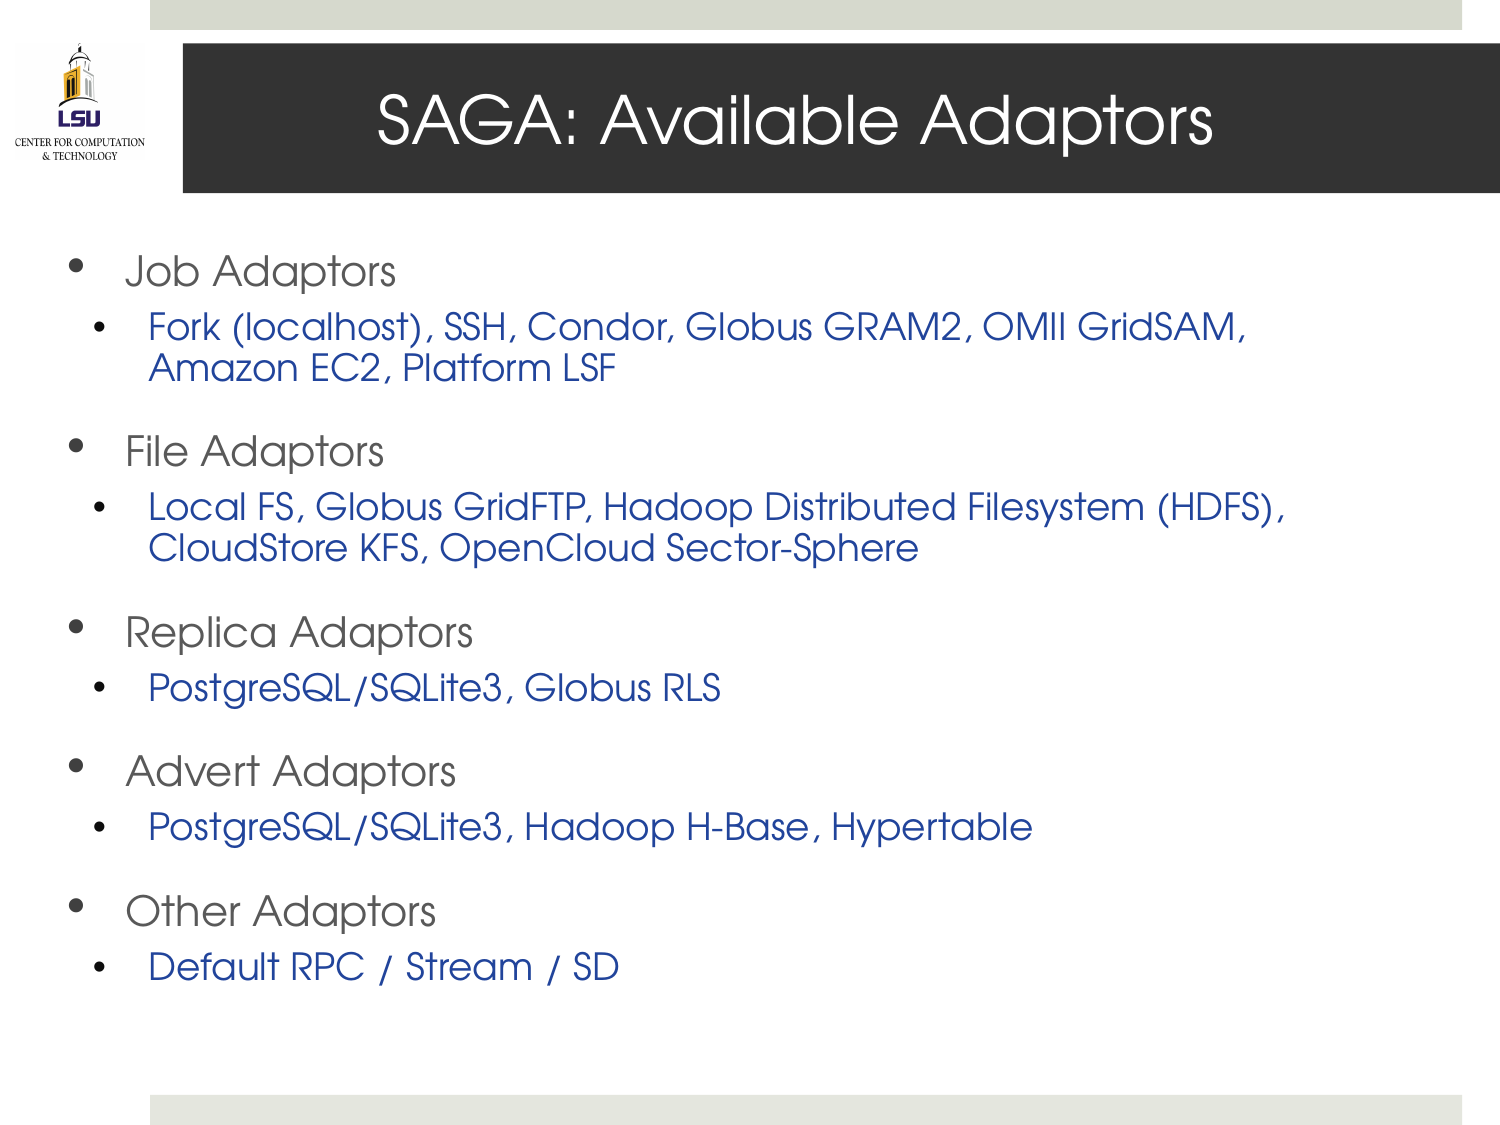

# SAGA: Available Adaptors
Job Adaptors
Fork (localhost), SSH, Condor, Globus GRAM2, OMII GridSAM,
Amazon EC2, Platform LSF
File Adaptors
Local FS, Globus GridFTP, Hadoop Distributed Filesystem (HDFS),
CloudStore KFS, OpenCloud Sector-Sphere
Replica Adaptors
PostgreSQL/SQLite3, Globus RLS
Advert Adaptors
PostgreSQL/SQLite3, Hadoop H-Base, Hypertable
Other Adaptors
Default RPC / Stream / SD